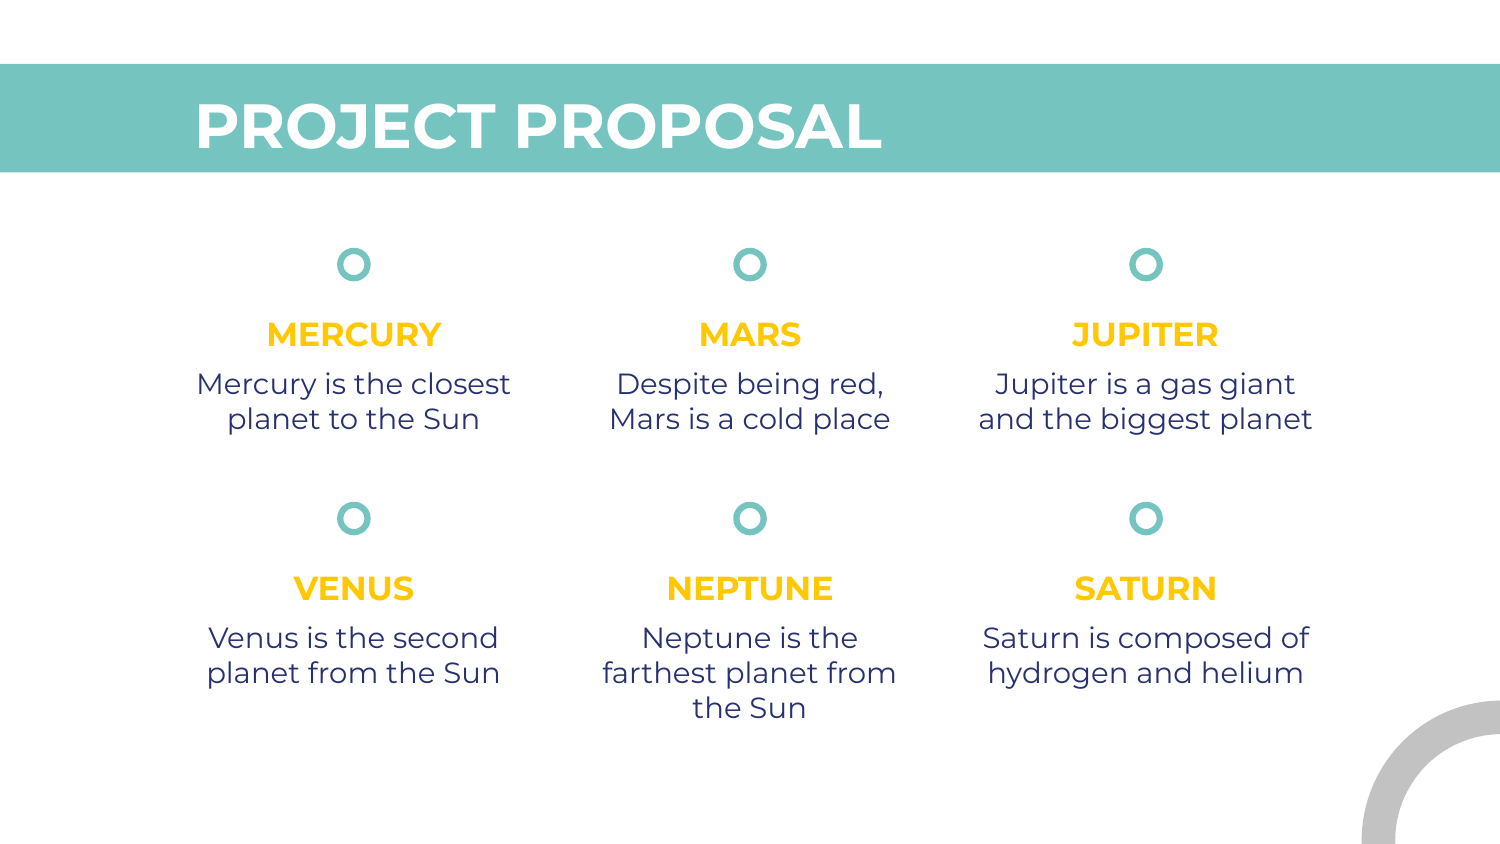

# PROJECT PROPOSAL

MERCURY
MARS
JUPITER
Mercury is the closest planet to the Sun
Despite being red, Mars is a cold place
Jupiter is a gas giant and the biggest planet

VENUS
NEPTUNE
SATURN
Venus is the second planet from the Sun
Neptune is the farthest planet from the Sun
Saturn is composed of hydrogen and helium